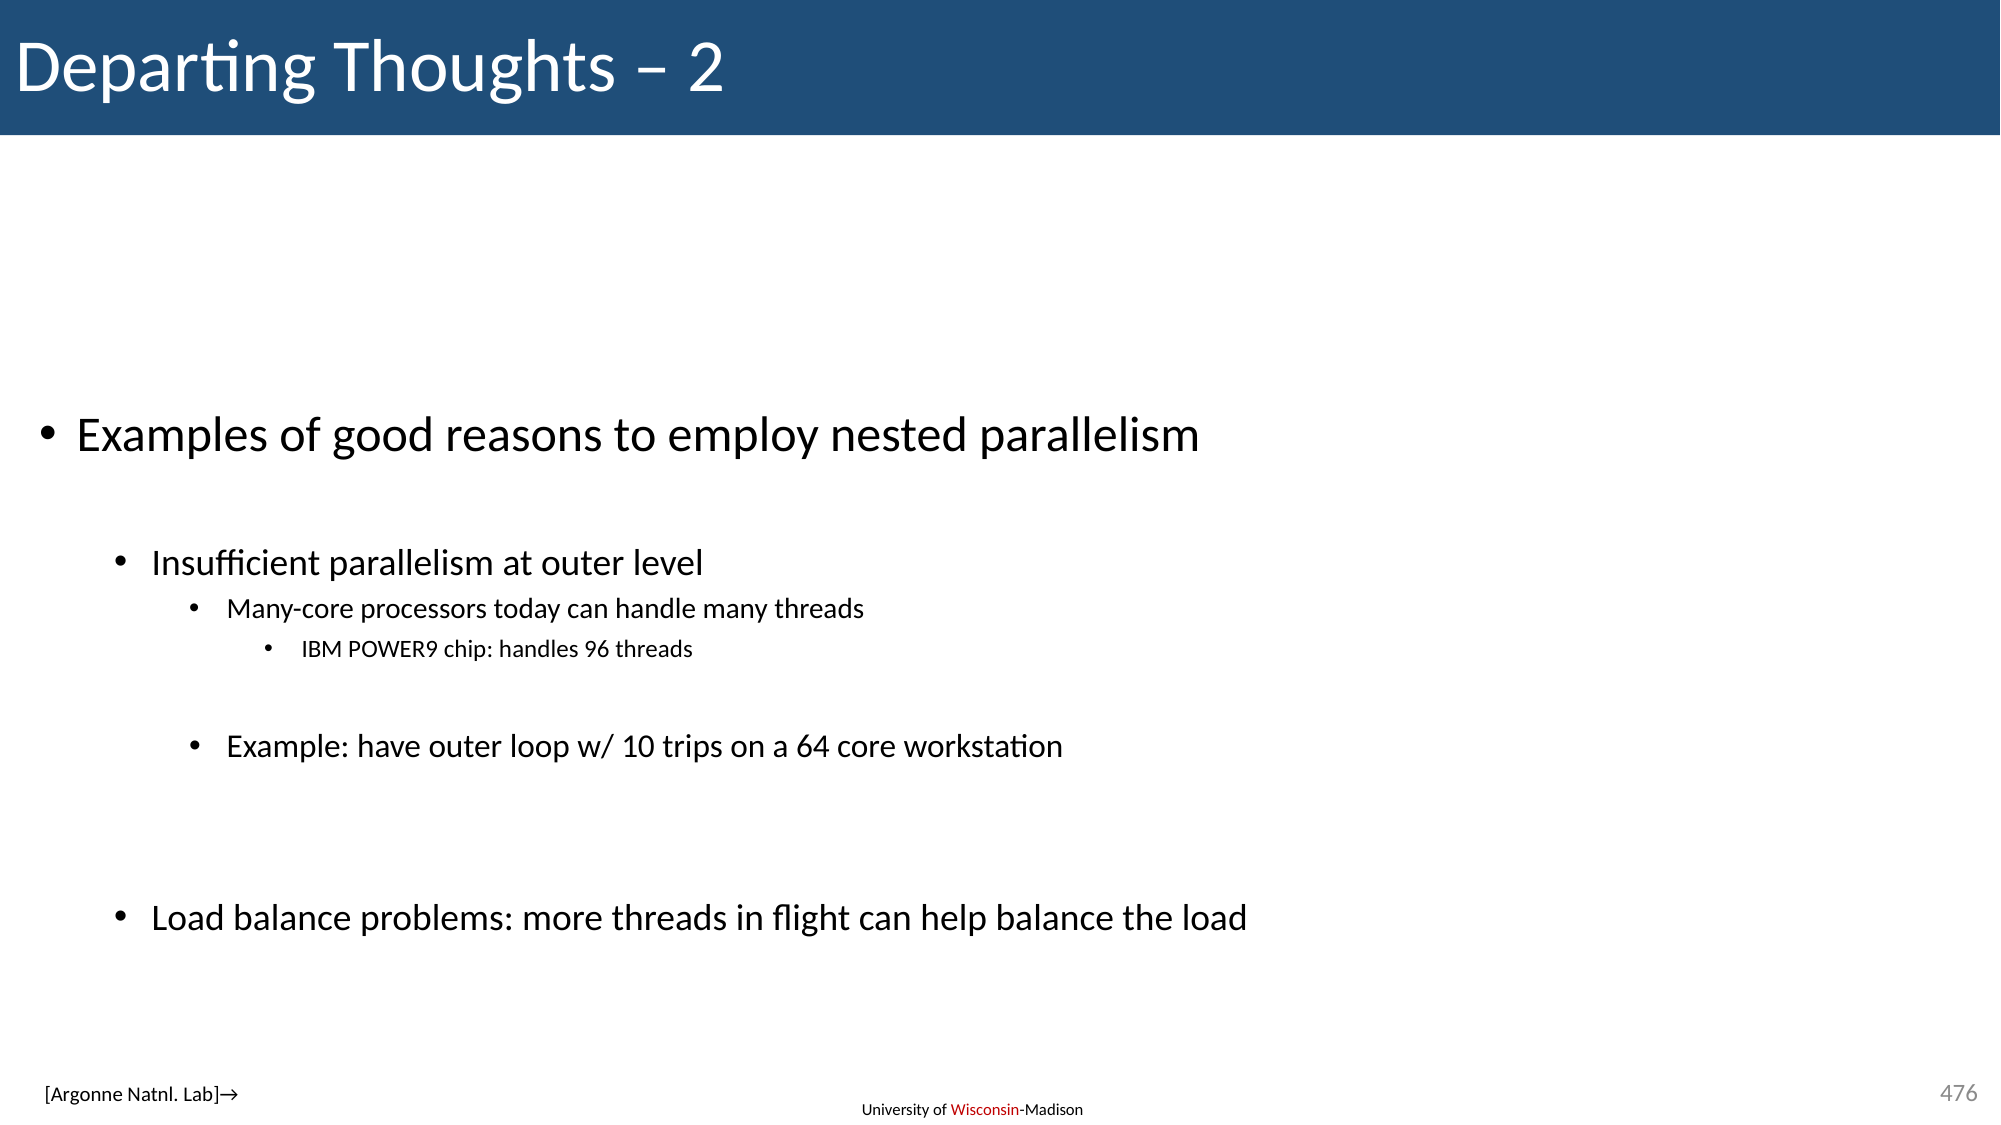

# Departing Thoughts – 2

Examples of good reasons to employ nested parallelism

Insufficient parallelism at outer level
Many-core processors today can handle many threads
IBM POWER9 chip: handles 96 threads

Example: have outer loop w/ 10 trips on a 64 core workstation

Load balance problems: more threads in flight can help balance the load

476
[Argonne Natnl. Lab]→